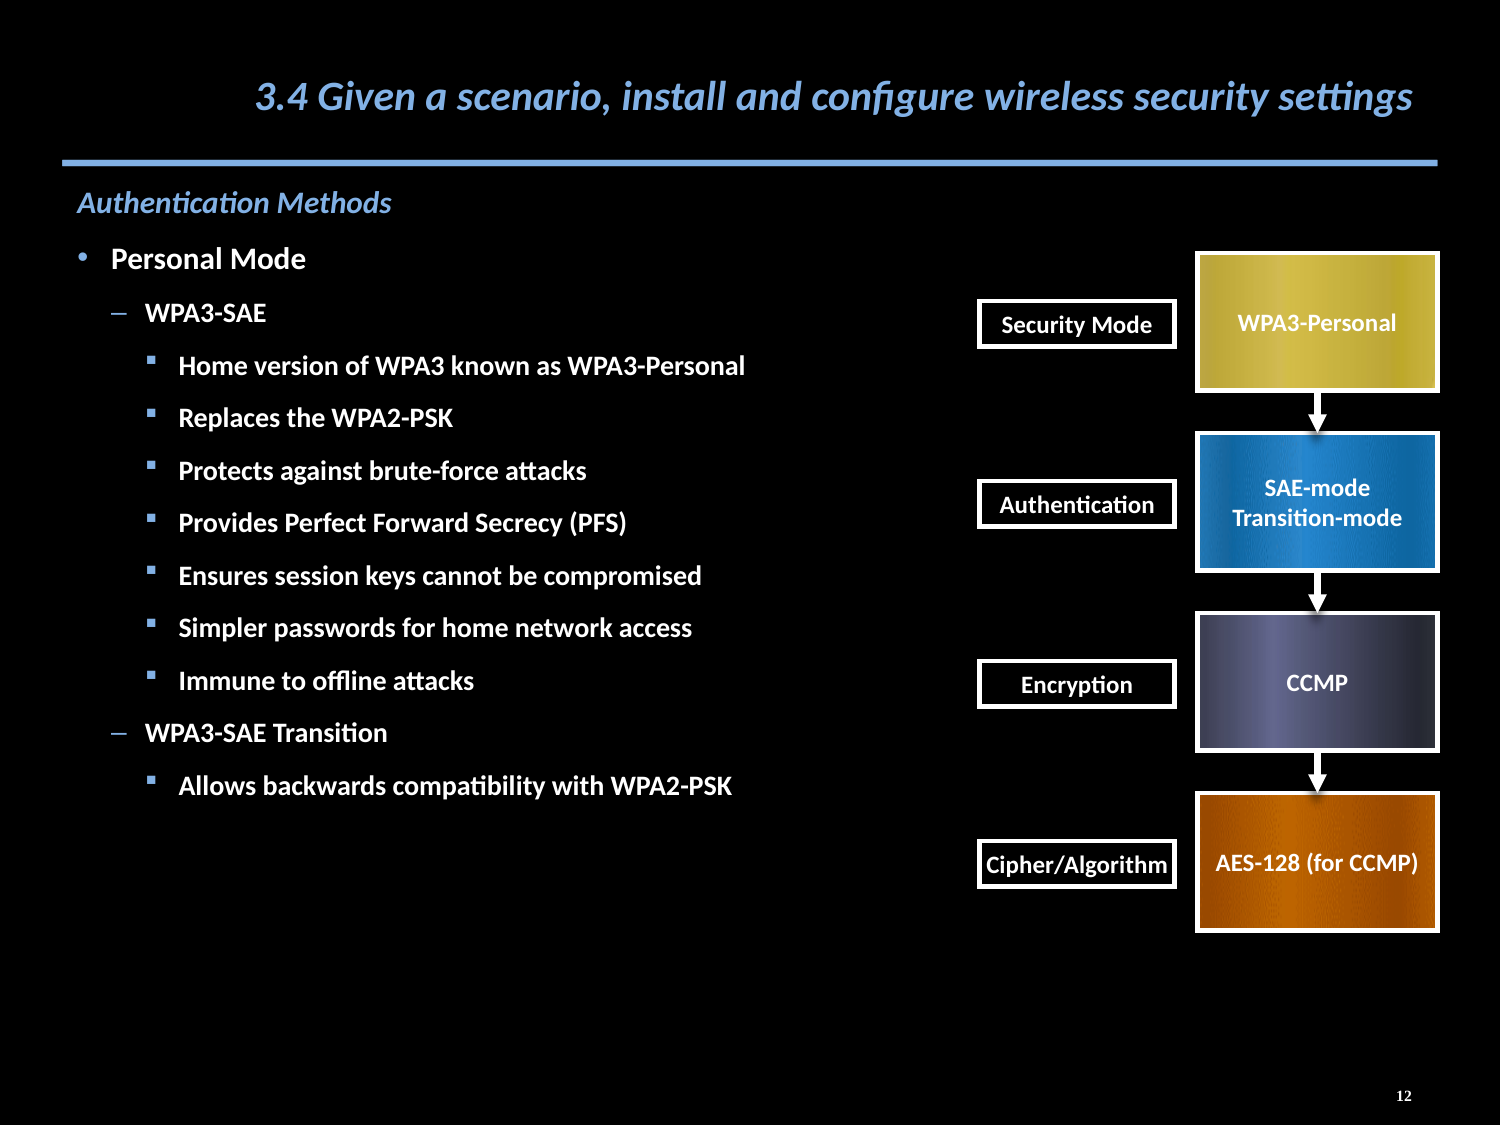

# 3.4 Given a scenario, install and configure wireless security settings
Authentication Methods
Personal Mode
WPA3-SAE
Home version of WPA3 known as WPA3-Personal
Replaces the WPA2-PSK
Protects against brute-force attacks
Provides Perfect Forward Secrecy (PFS)
Ensures session keys cannot be compromised
Simpler passwords for home network access
Immune to offline attacks
WPA3-SAE Transition
Allows backwards compatibility with WPA2-PSK

WPA3-Personal
Security Mode
SAE-mode
Transition-mode
Authentication
CCMP
Encryption
AES-128 (for CCMP)
Cipher/Algorithm
12